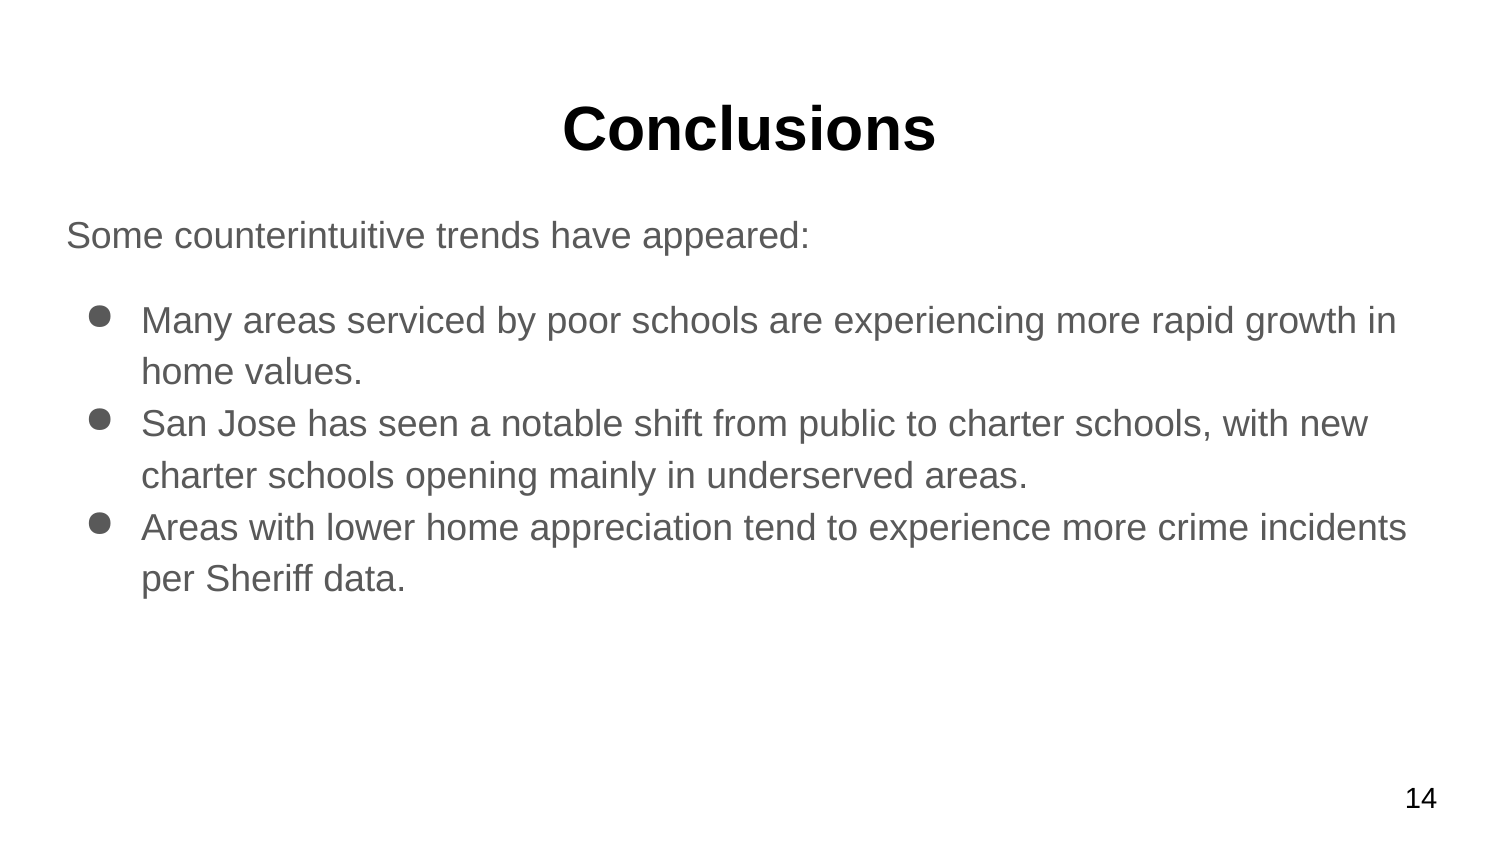

# Conclusions
Some counterintuitive trends have appeared:
Many areas serviced by poor schools are experiencing more rapid growth in home values.
San Jose has seen a notable shift from public to charter schools, with new charter schools opening mainly in underserved areas.
Areas with lower home appreciation tend to experience more crime incidents per Sheriff data.
14